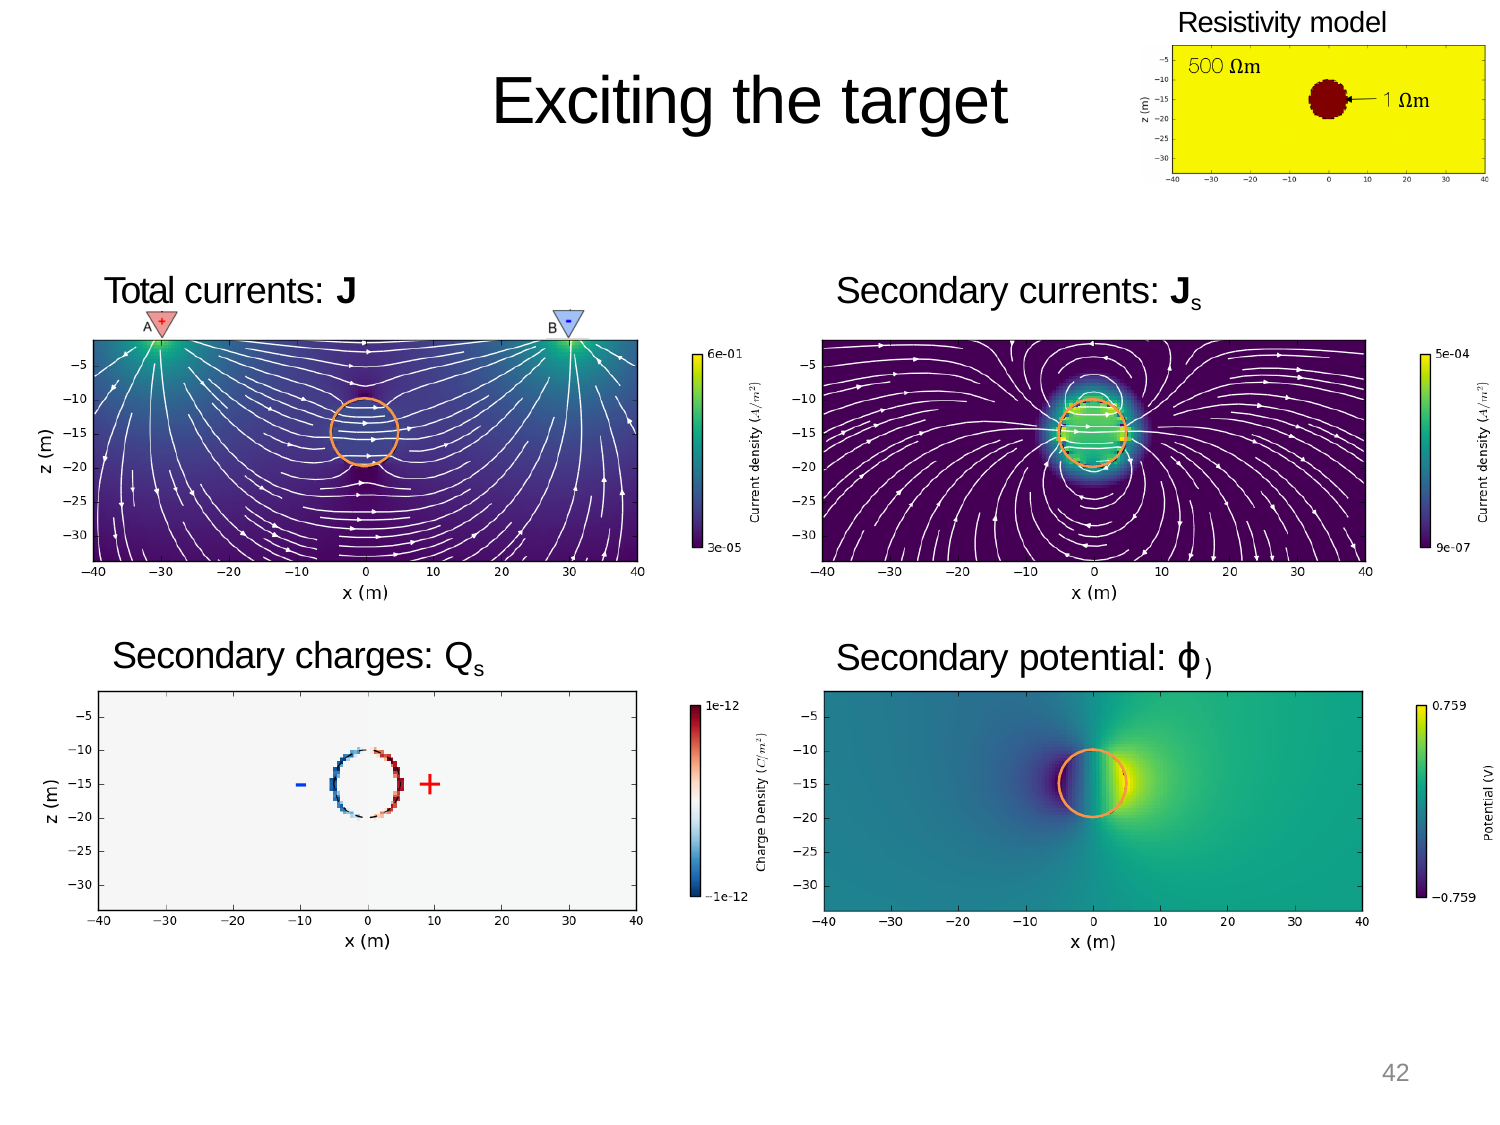

Resistivity model

# Exciting the target
Total currents: J
Secondary currents: Js

Secondary potential: ϕ)
Secondary charges: Qs

-
+
42